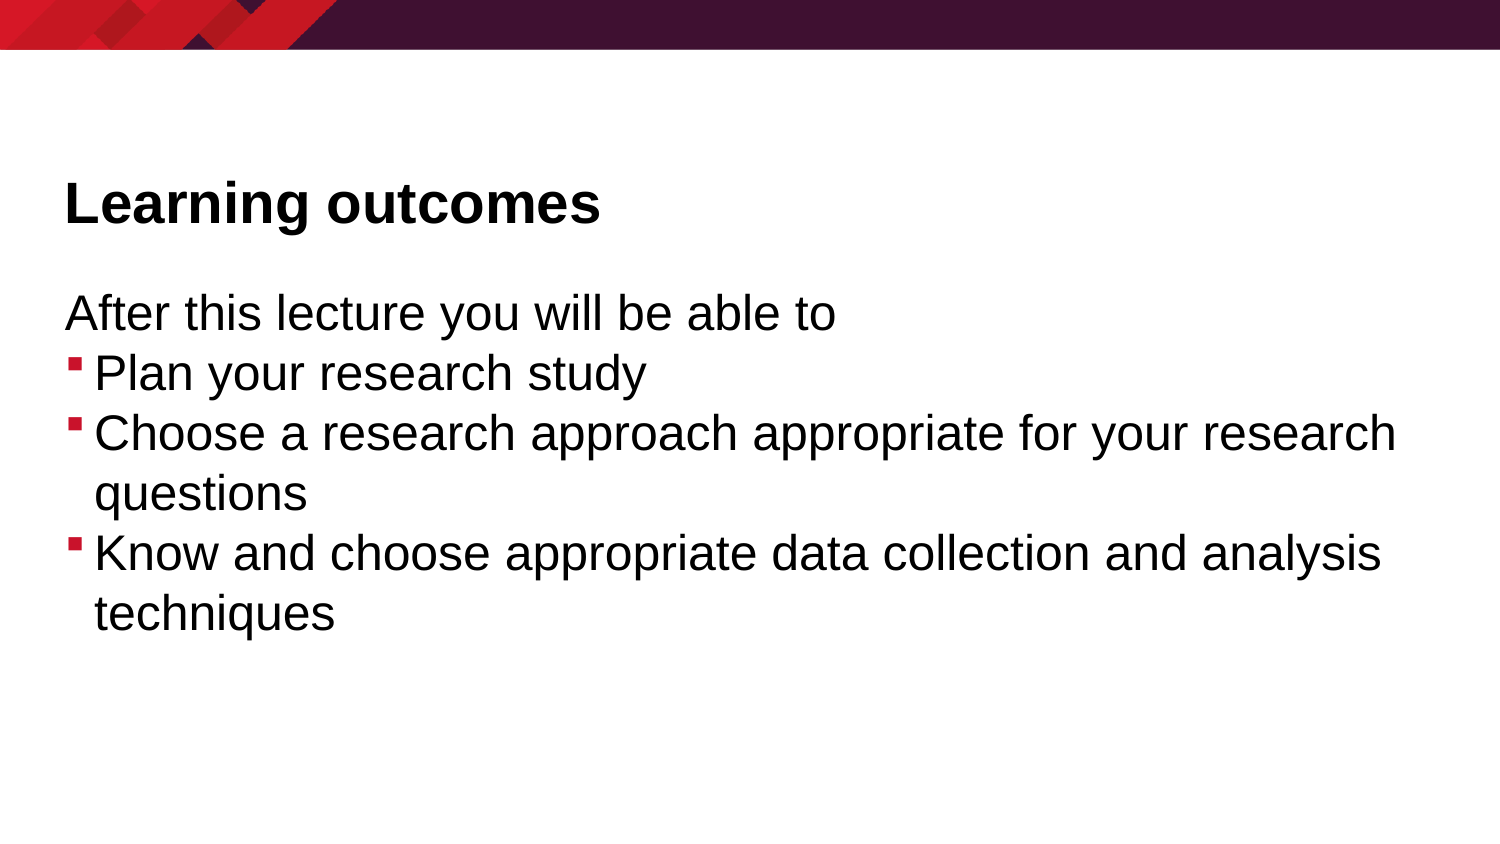

# Learning outcomes
After this lecture you will be able to
Plan your research study
Choose a research approach appropriate for your research questions
Know and choose appropriate data collection and analysis techniques